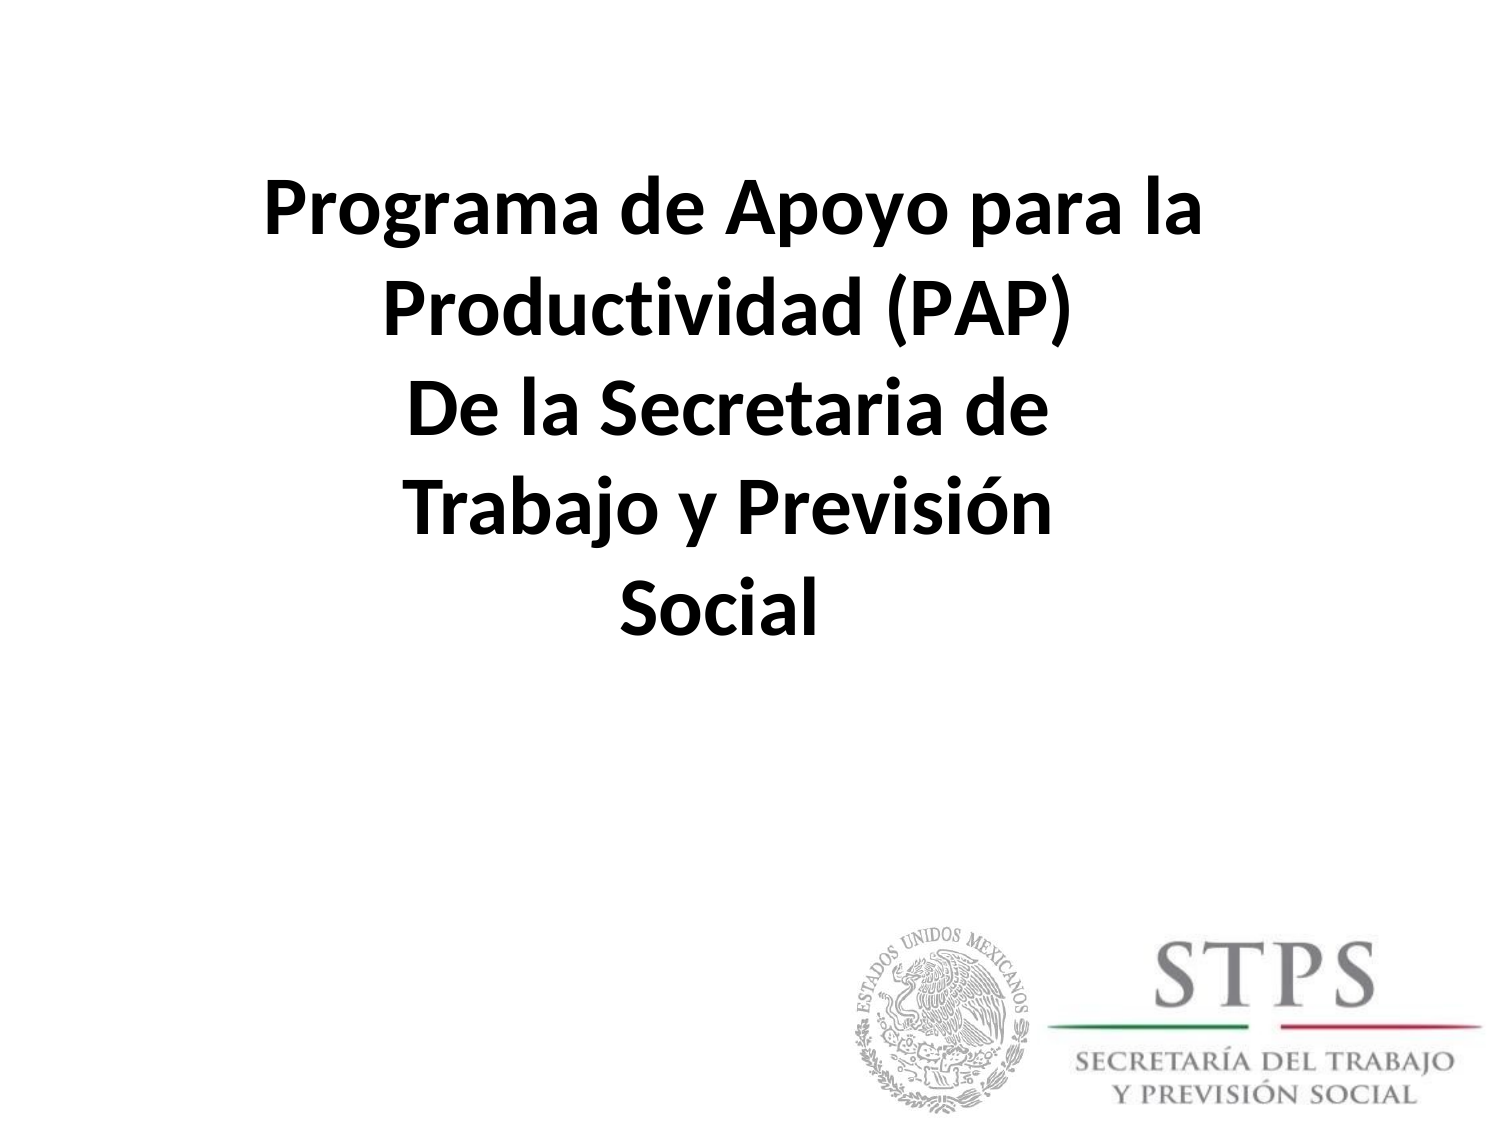

Programa de Apoyo para la
Productividad (PAP)
De la Secretaria de Trabajo y Previsión Social